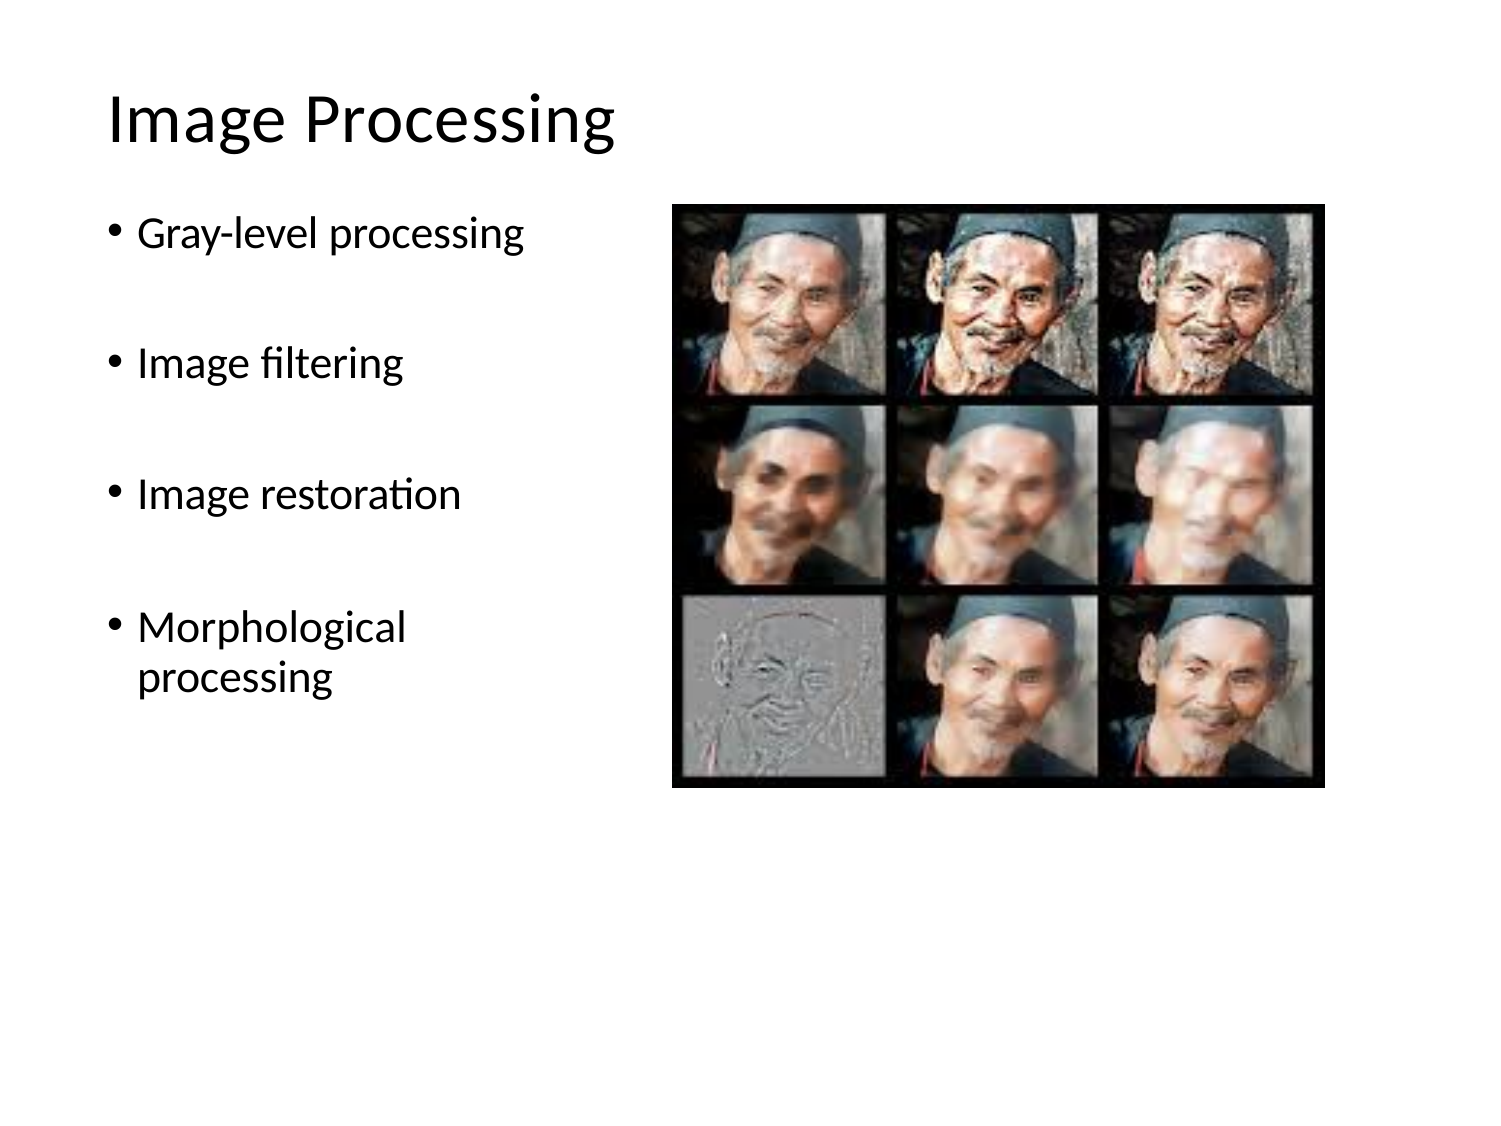

# Image Processing
Gray-level processing

Image filtering

Image restoration

Morphological  processing